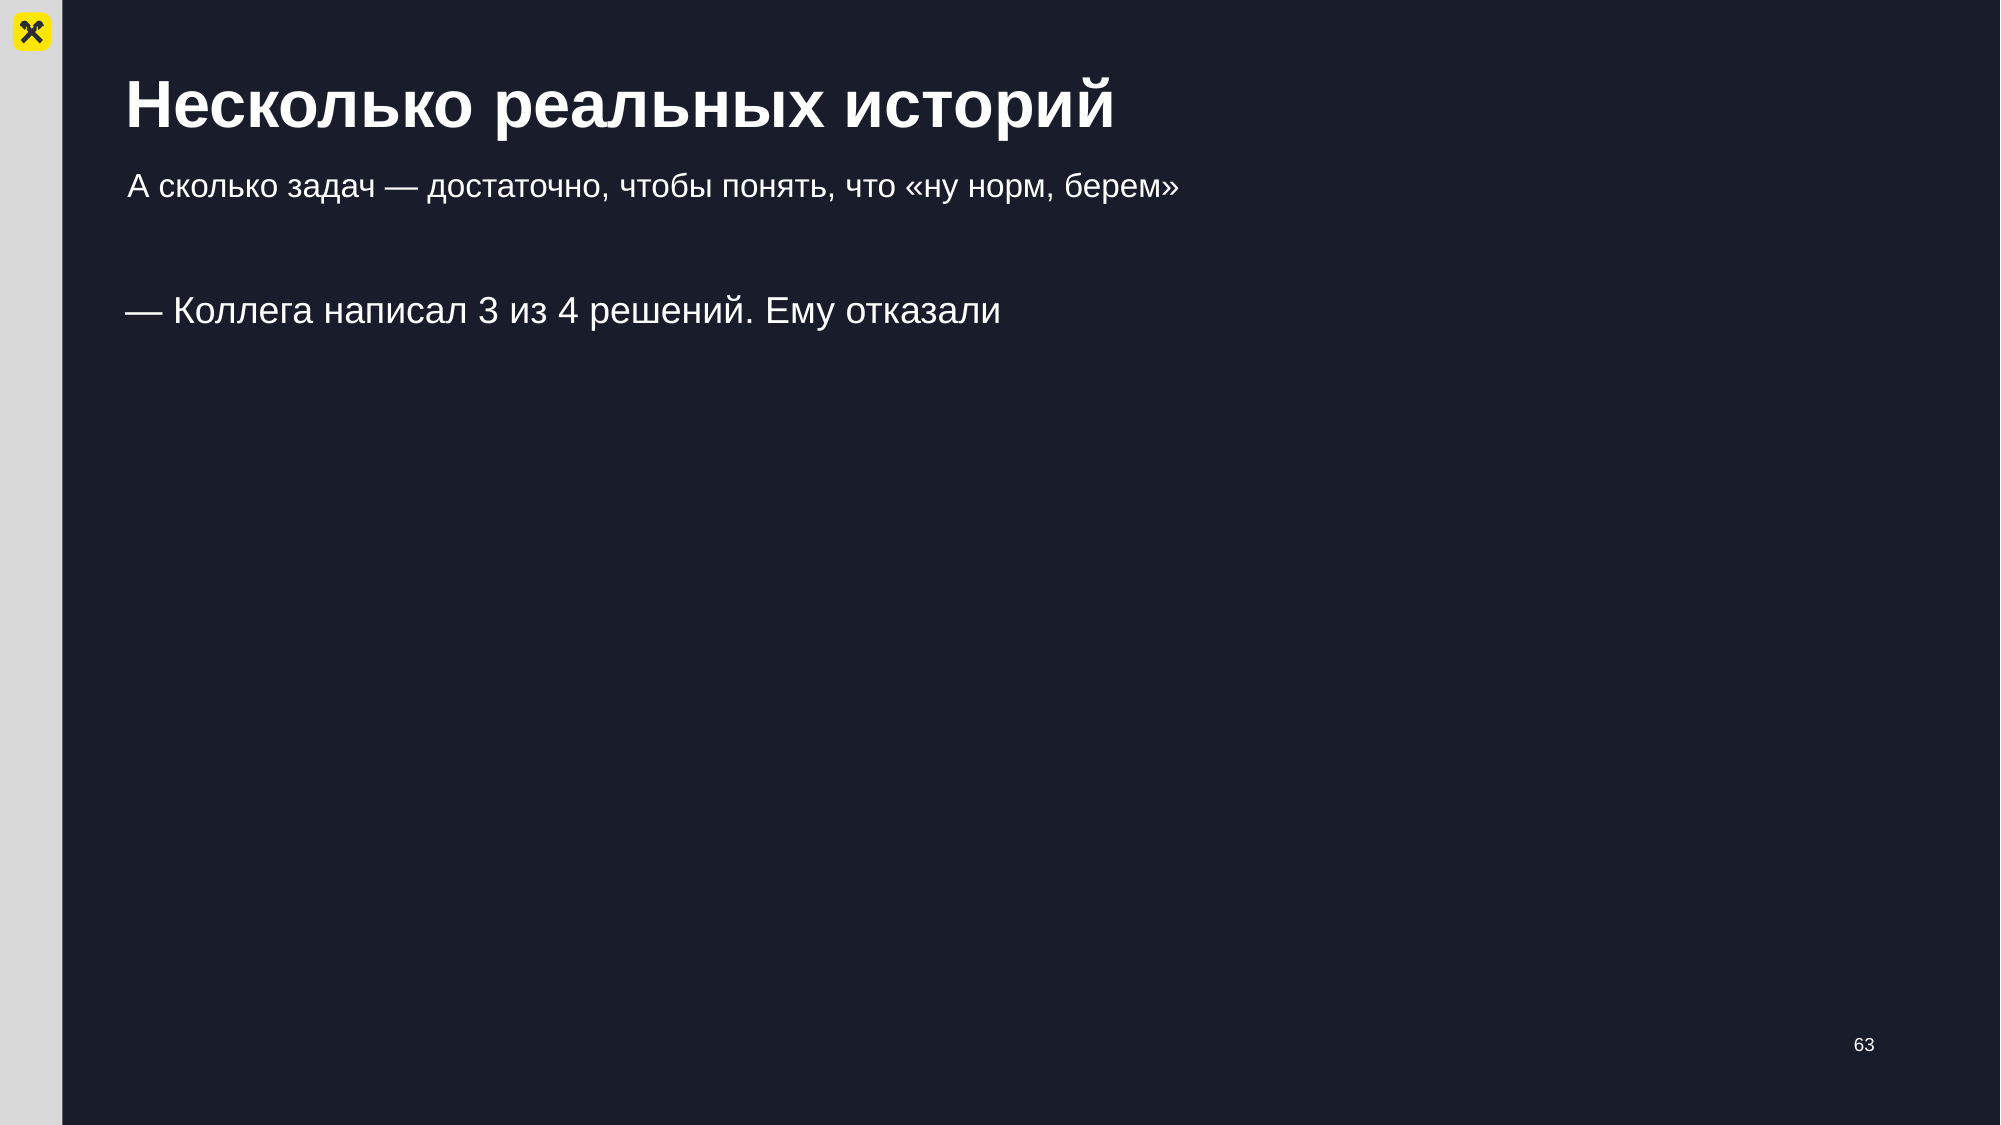

# Несколько реальных историй
А сколько задач — достаточно, чтобы понять, что «ну норм, берем»
— Коллега написал 3 из 4 решений. Ему отказали
63